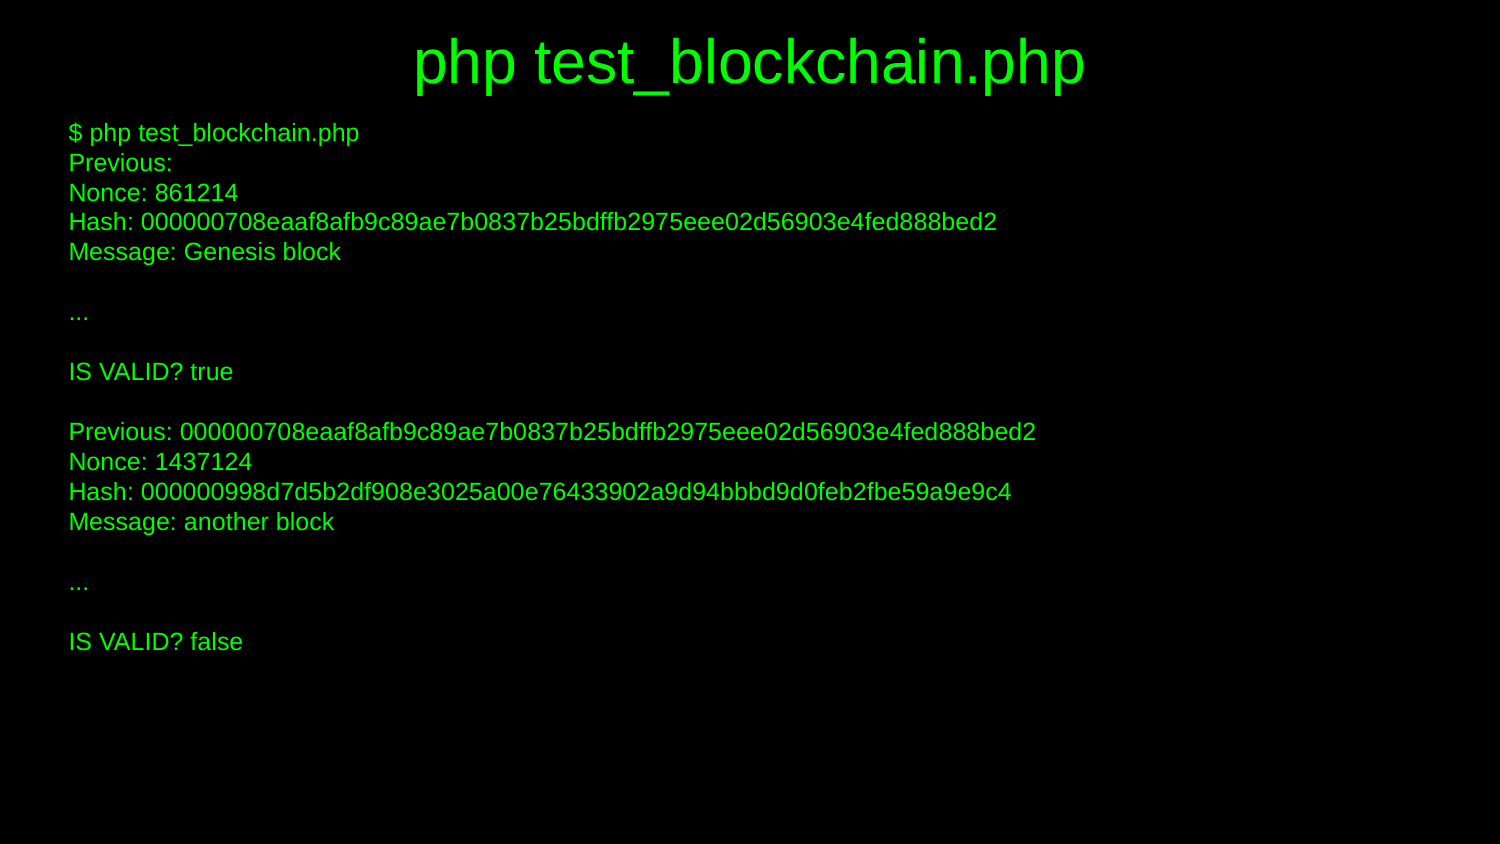

php test_blockchain.php

$ php test_blockchain.php
Previous:
Nonce: 861214
Hash: 000000708eaaf8afb9c89ae7b0837b25bdffb2975eee02d56903e4fed888bed2
Message: Genesis block
...
IS VALID? true
Previous: 000000708eaaf8afb9c89ae7b0837b25bdffb2975eee02d56903e4fed888bed2
Nonce: 1437124
Hash: 000000998d7d5b2df908e3025a00e76433902a9d94bbbd9d0feb2fbe59a9e9c4
Message: another block
...
IS VALID? false